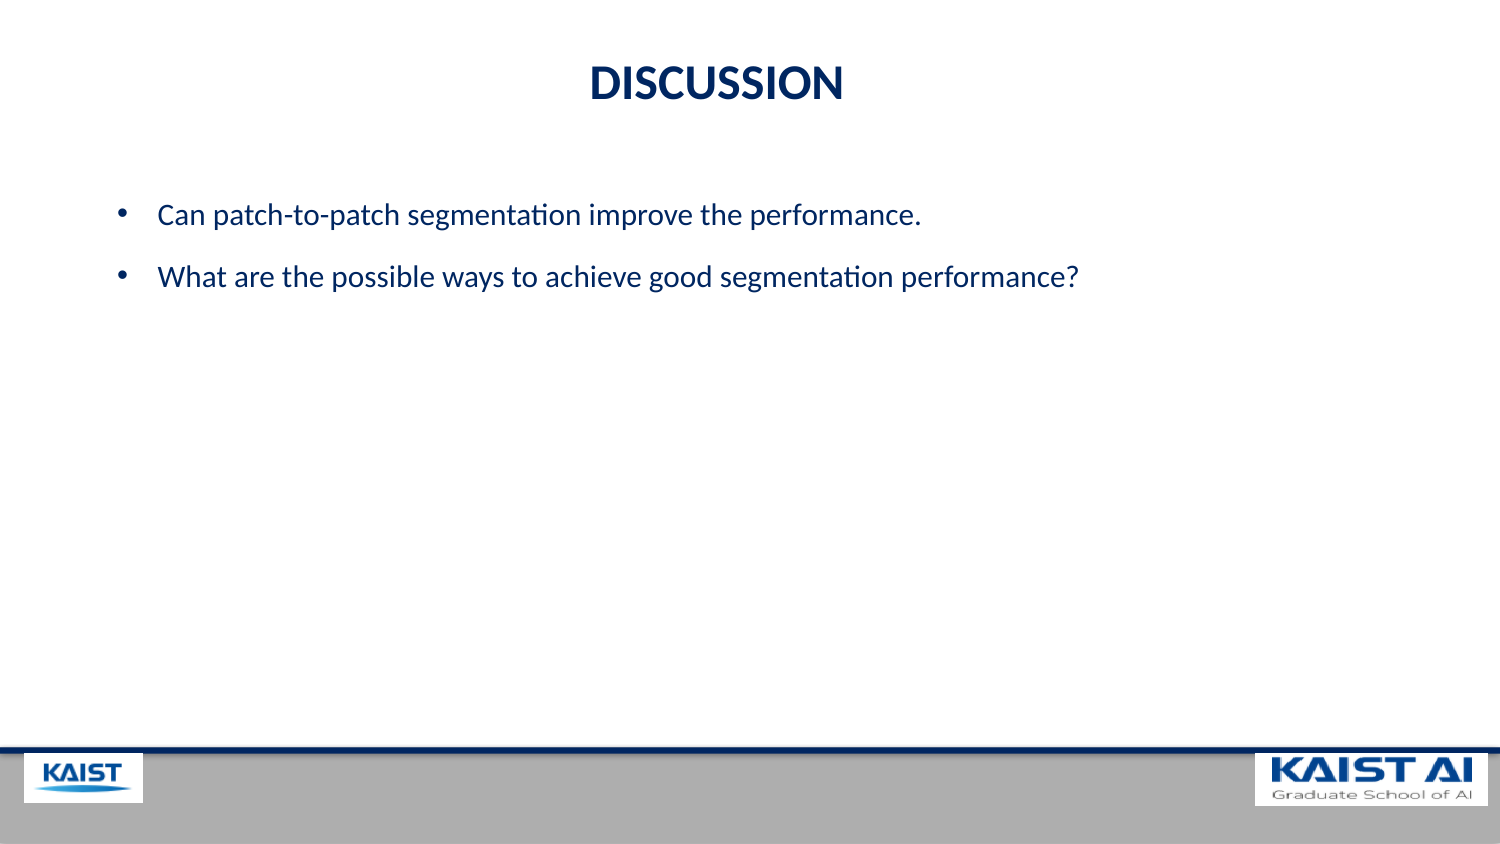

Discussion
Can patch-to-patch segmentation improve the performance.
What are the possible ways to achieve good segmentation performance?